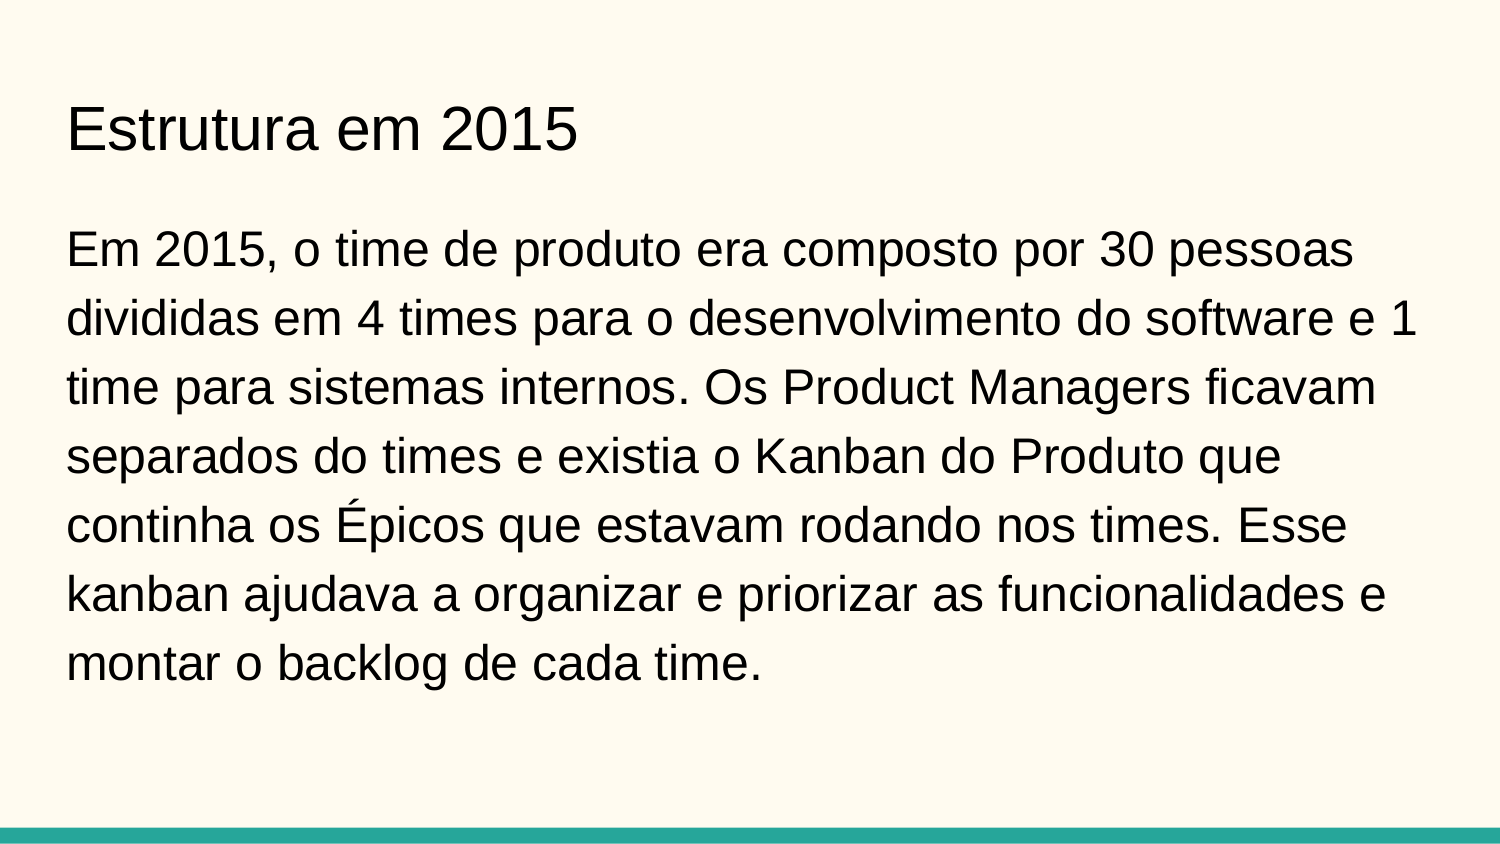

# Estrutura em 2015
Em 2015, o time de produto era composto por 30 pessoas divididas em 4 times para o desenvolvimento do software e 1 time para sistemas internos. Os Product Managers ficavam separados do times e existia o Kanban do Produto que continha os Épicos que estavam rodando nos times. Esse kanban ajudava a organizar e priorizar as funcionalidades e montar o backlog de cada time.